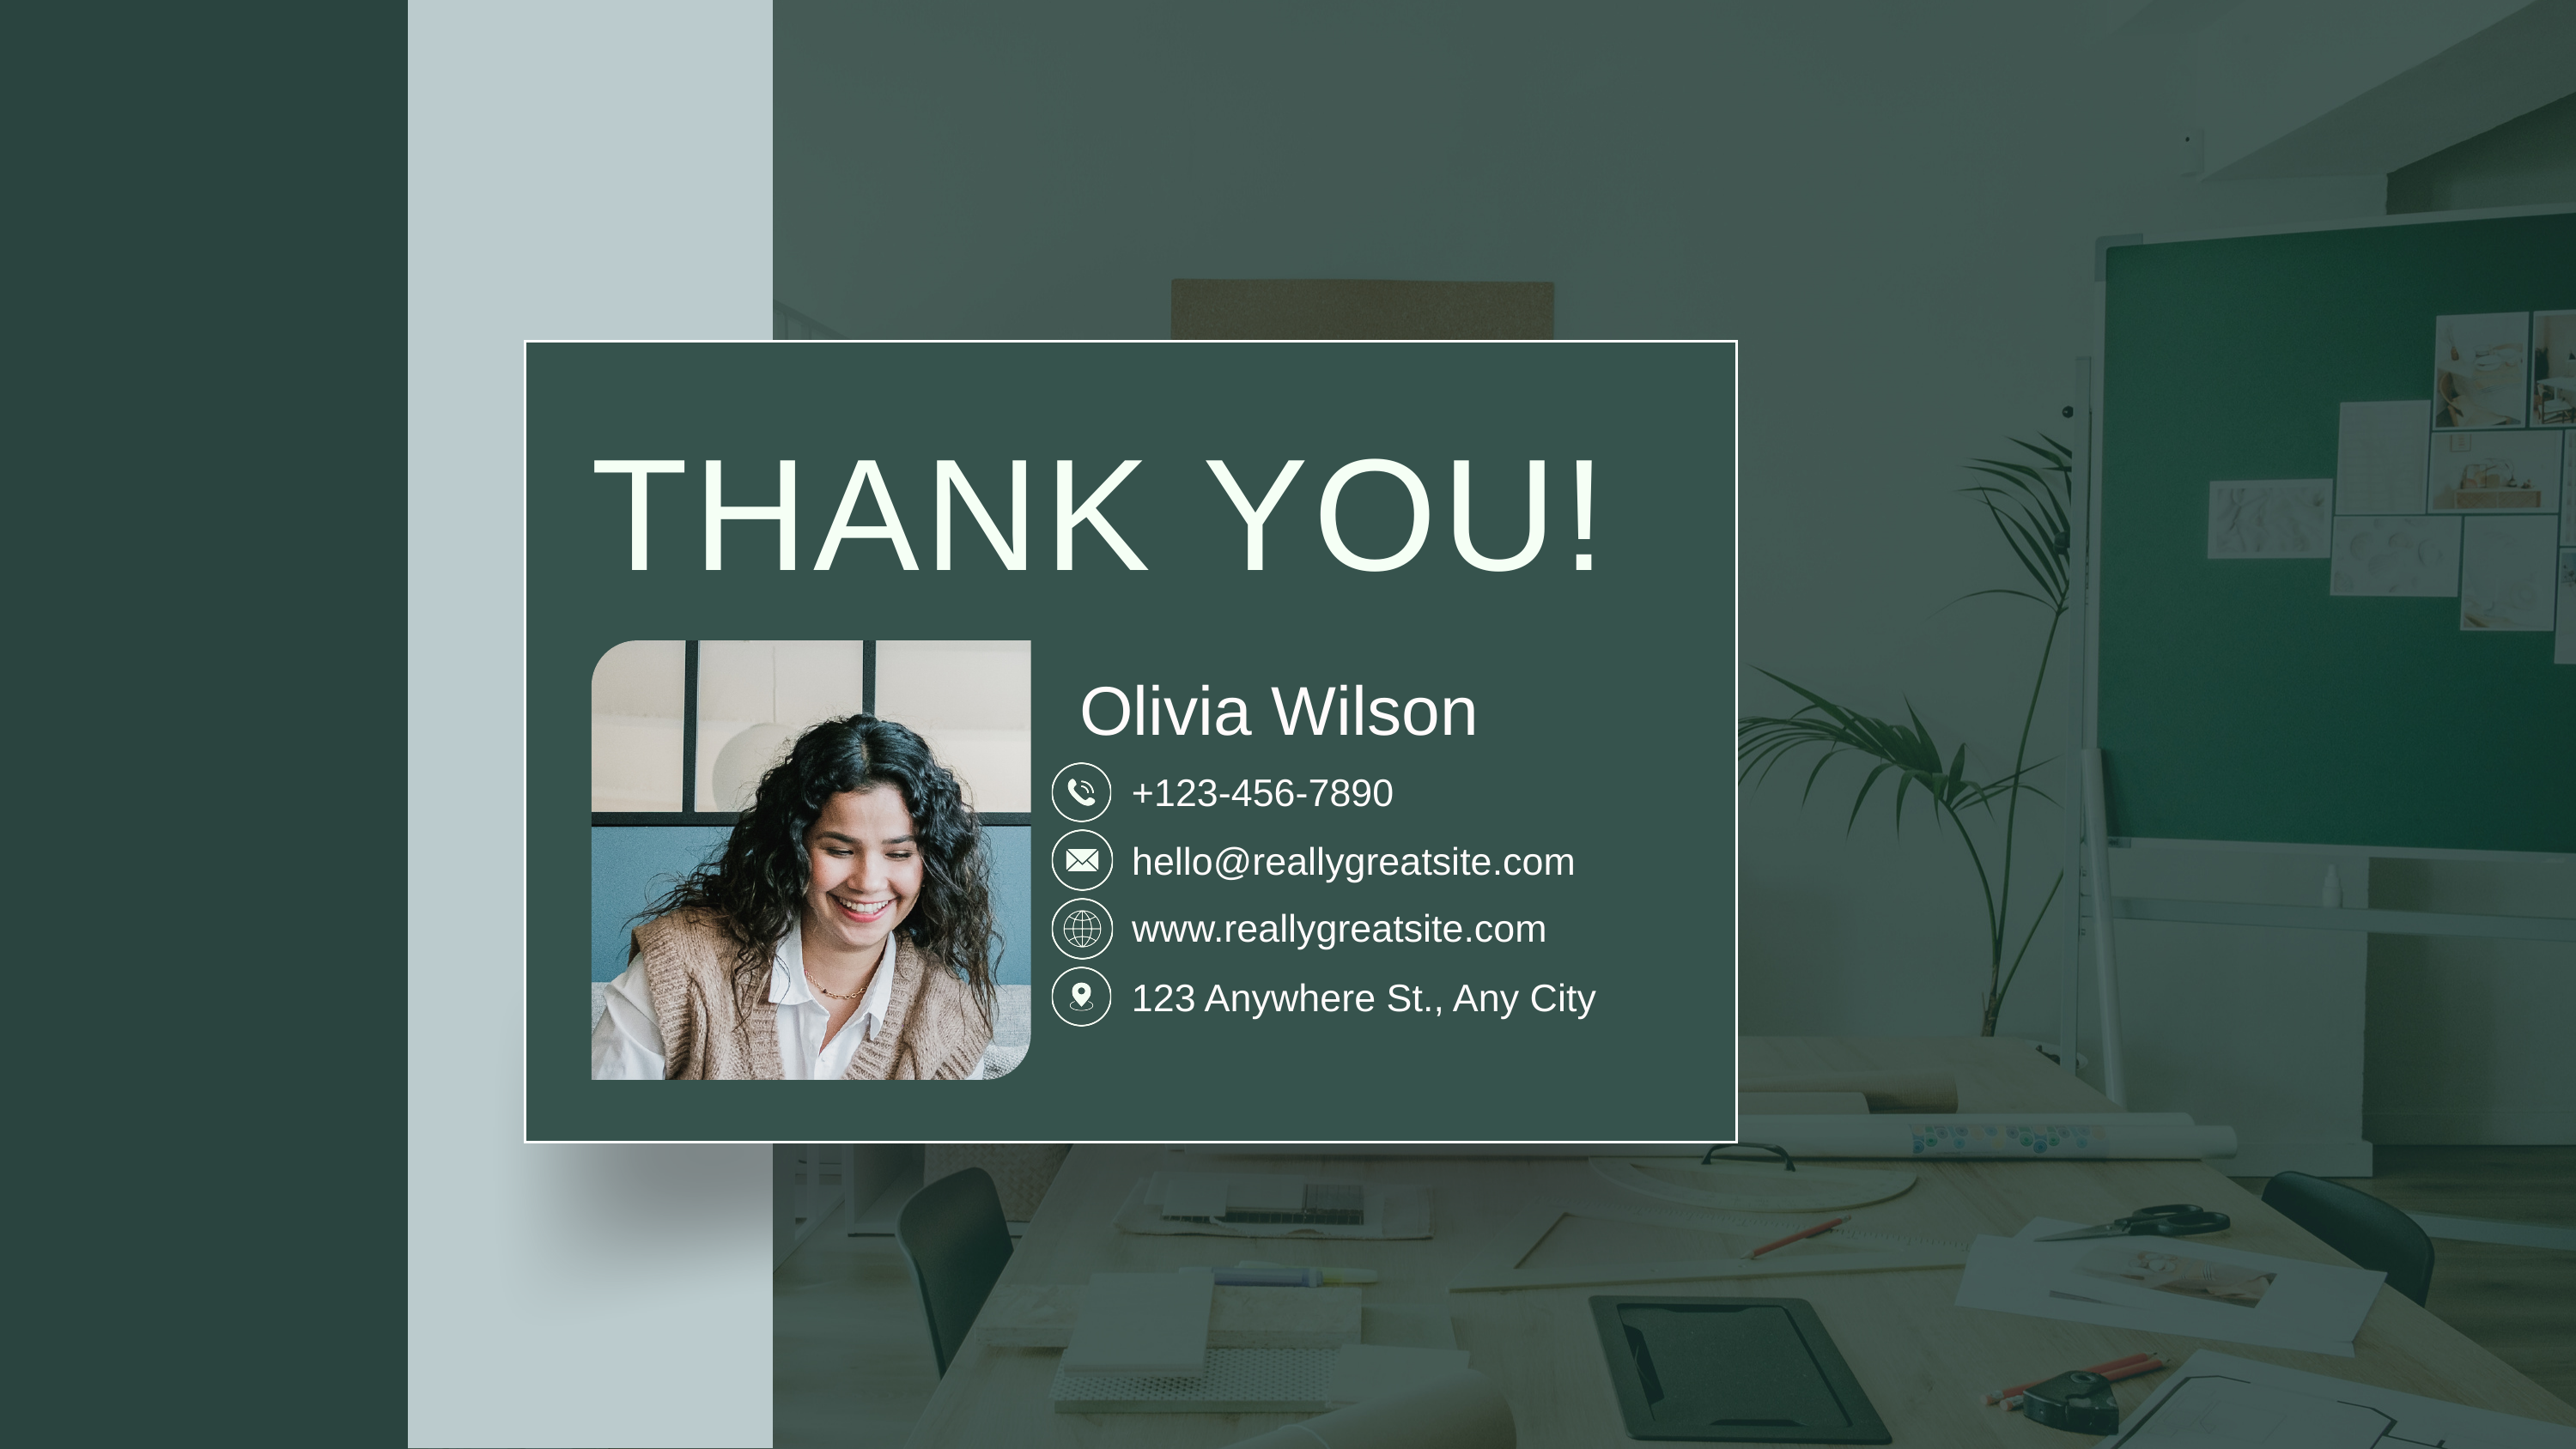

THANK YOU!

Olivia Wilson
+123-456-7890

hello@reallygreatsite.com

www.reallygreatsite.com

123 Anywhere St., Any City